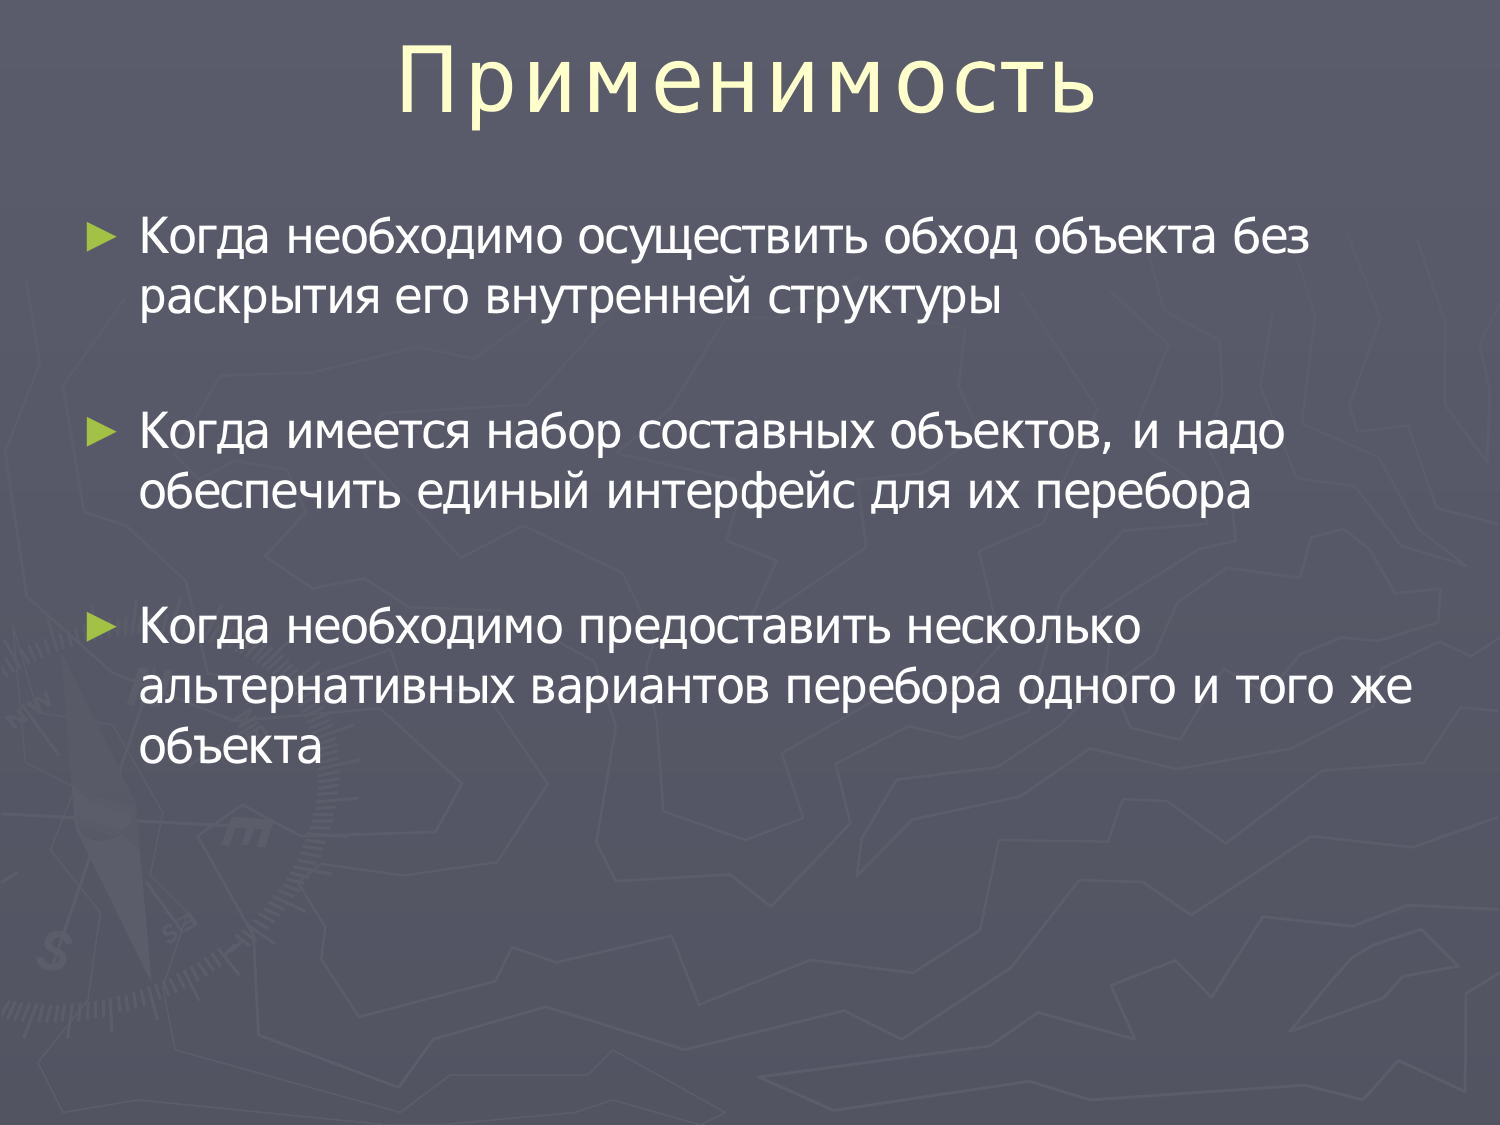

# Применимость
Когда необходимо осуществить обход объекта без раскрытия его внутренней структуры

Когда имеется набор составных объектов, и надо обеспечить единый интерфейс для их перебора

Когда необходимо предоставить несколько альтернативных вариантов перебора одного и того же объекта